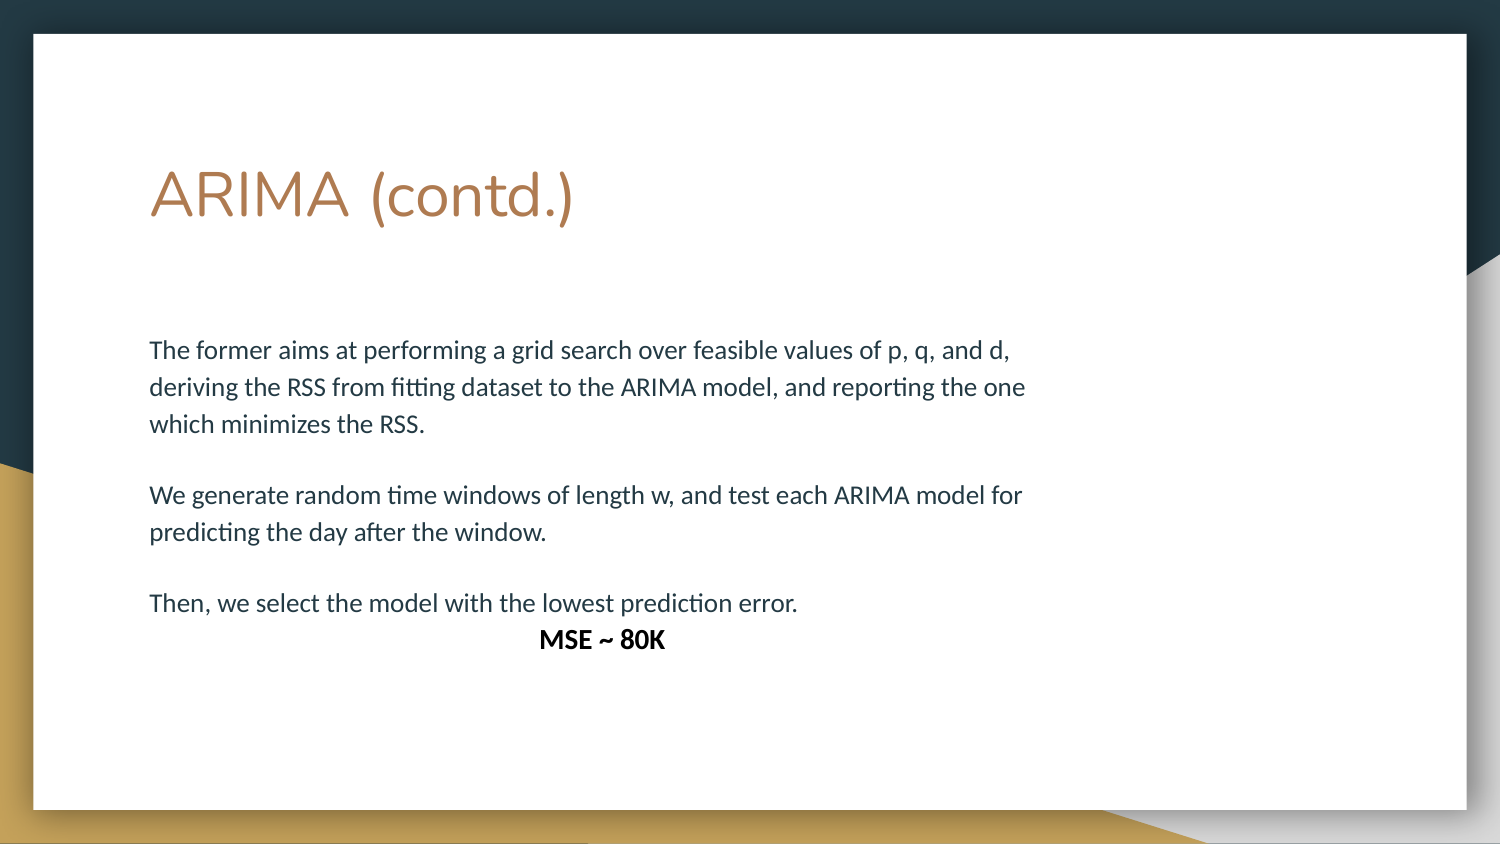

# ARIMA (contd.)
The former aims at performing a grid search over feasible values of p, q, and d, deriving the RSS from fitting dataset to the ARIMA model, and reporting the one which minimizes the RSS.
We generate random time windows of length w, and test each ARIMA model for predicting the day after the window.
Then, we select the model with the lowest prediction error.
MSE ~ 80K